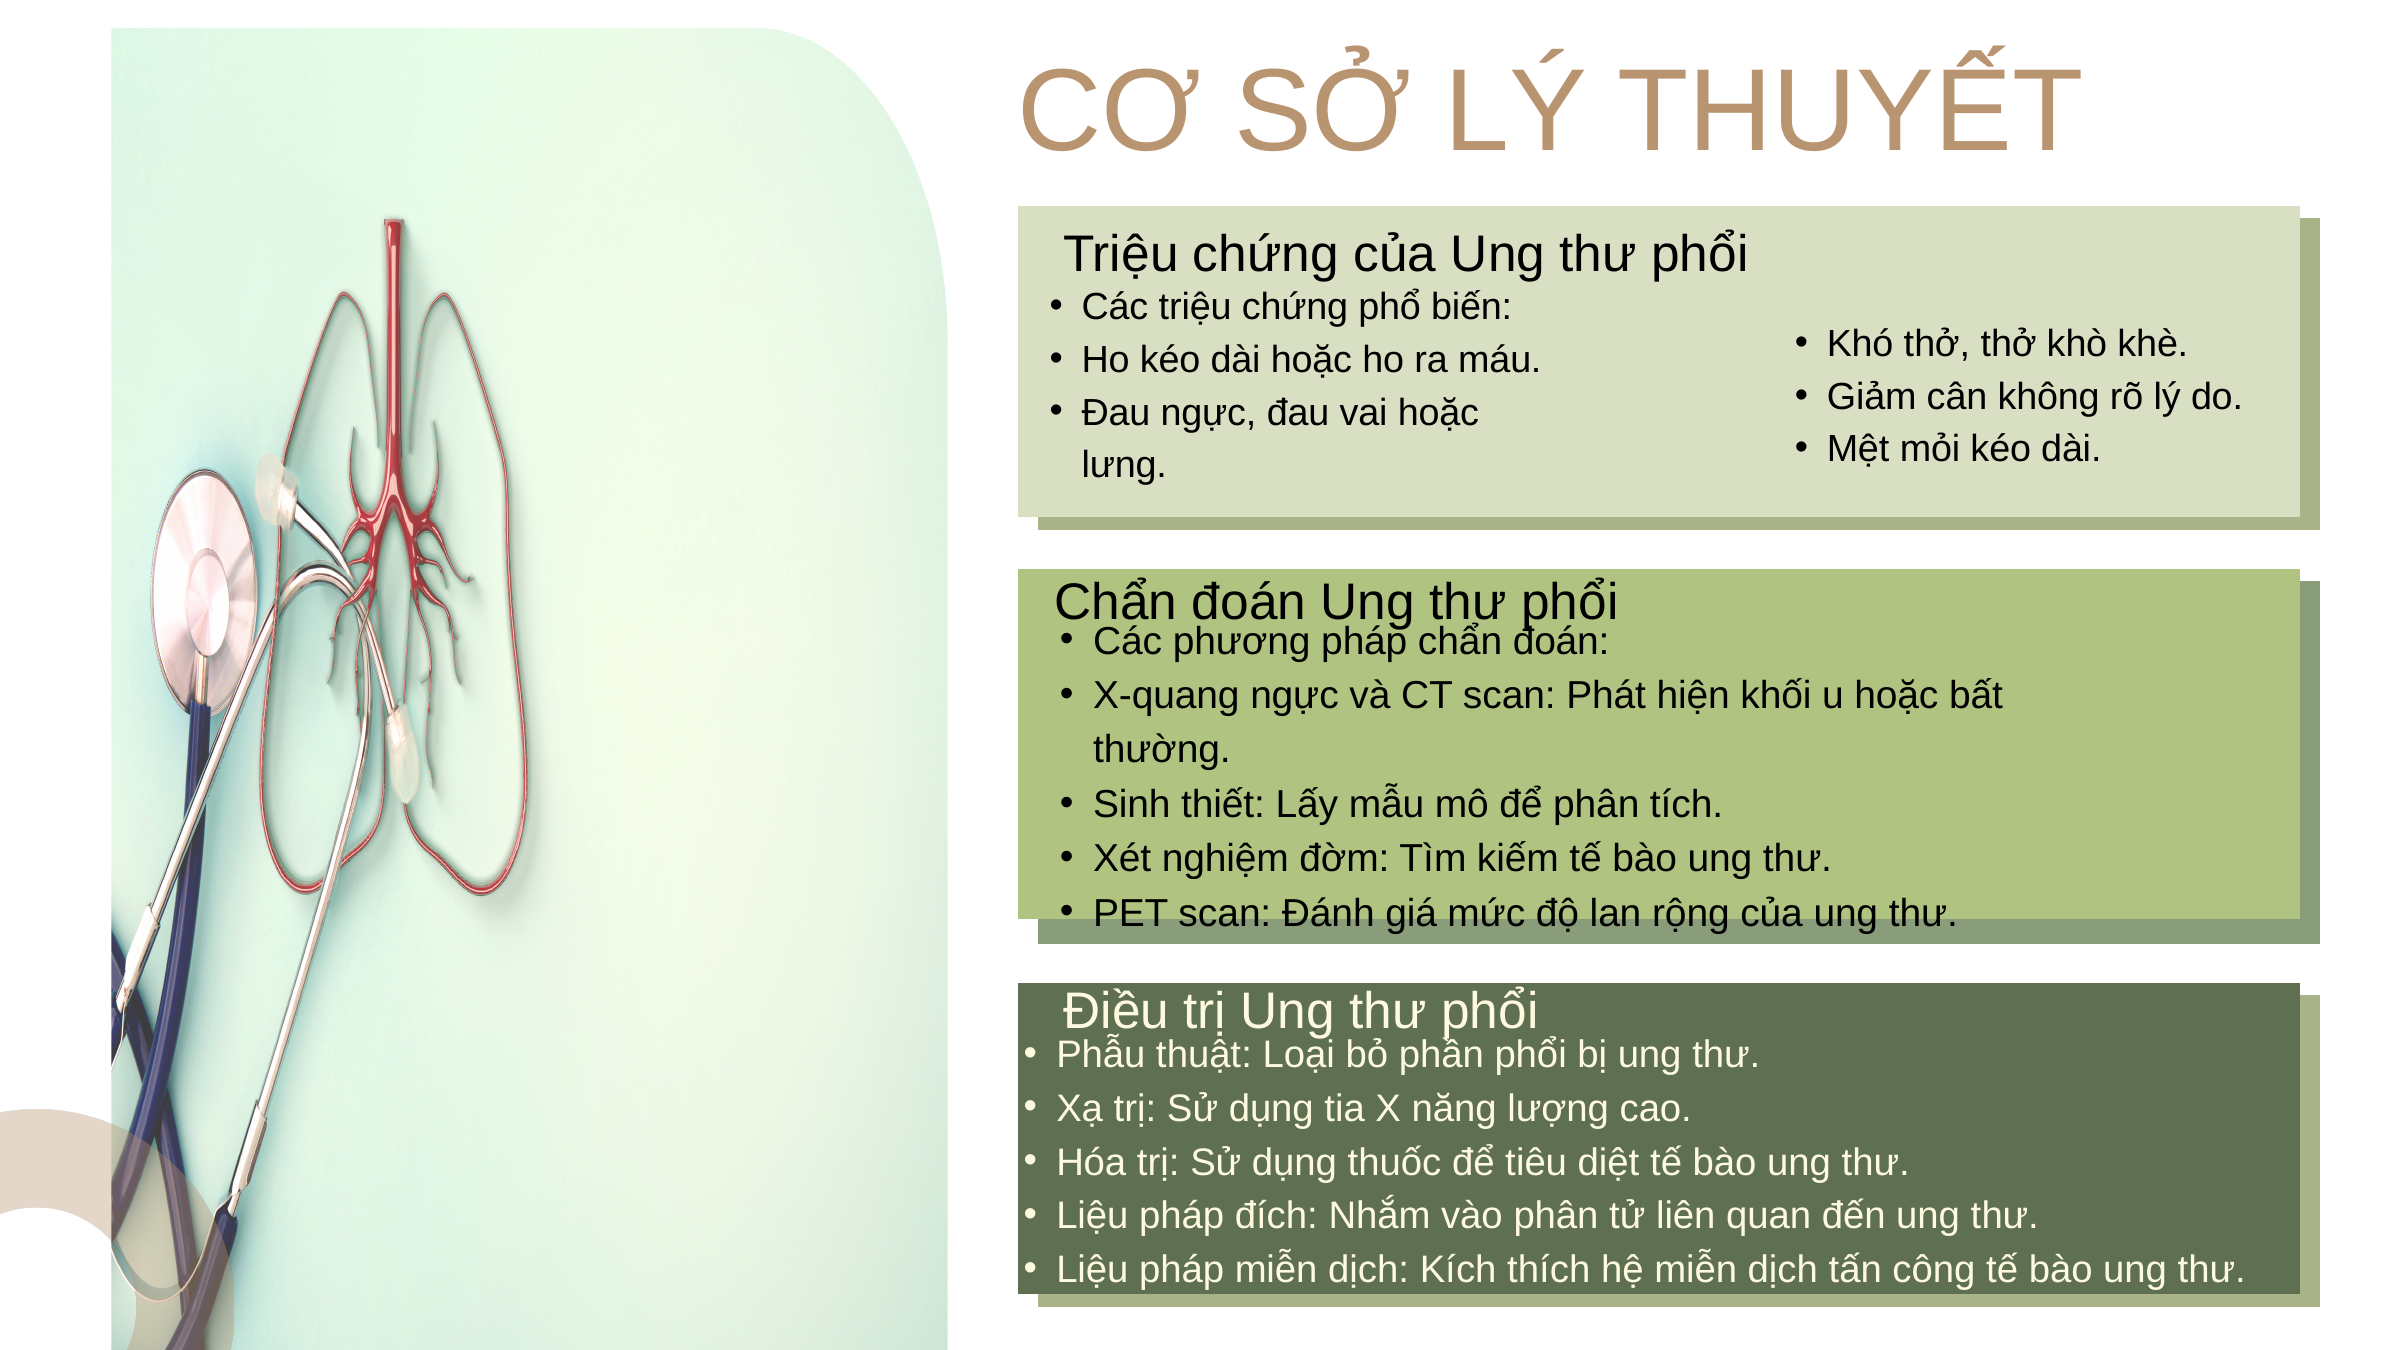

CƠ SỞ LÝ THUYẾT

Triệu chứng của Ung thư phổi

Các triệu chứng phổ biến:
Ho kéo dài hoặc ho ra máu.
Đau ngực, đau vai hoặc lưng.

Khó thở, thở khò khè.
Giảm cân không rõ lý do.
Mệt mỏi kéo dài.

Chẩn đoán Ung thư phổi

Các phương pháp chẩn đoán:
X-quang ngực và CT scan: Phát hiện khối u hoặc bất thường.
Sinh thiết: Lấy mẫu mô để phân tích.
Xét nghiệm đờm: Tìm kiếm tế bào ung thư.
PET scan: Đánh giá mức độ lan rộng của ung thư.

Điều trị Ung thư phổi

Phẫu thuật: Loại bỏ phần phổi bị ung thư.
Xạ trị: Sử dụng tia X năng lượng cao.
Hóa trị: Sử dụng thuốc để tiêu diệt tế bào ung thư.
Liệu pháp đích: Nhắm vào phân tử liên quan đến ung thư.
Liệu pháp miễn dịch: Kích thích hệ miễn dịch tấn công tế bào ung thư.